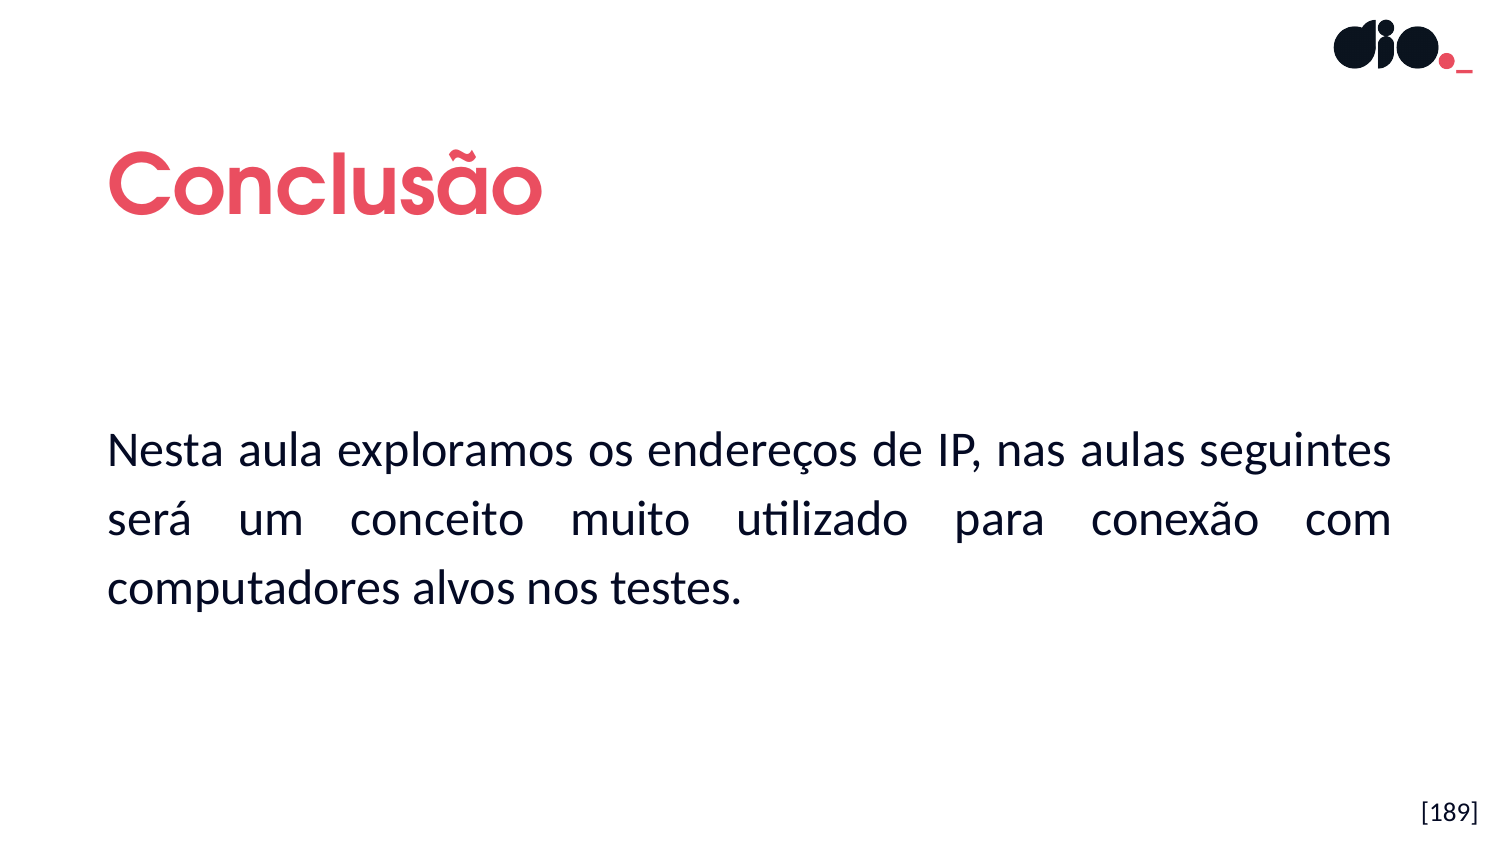

Conclusão
Nesta aula exploramos os endereços de IP, nas aulas seguintes será um conceito muito utilizado para conexão com computadores alvos nos testes.
[189]